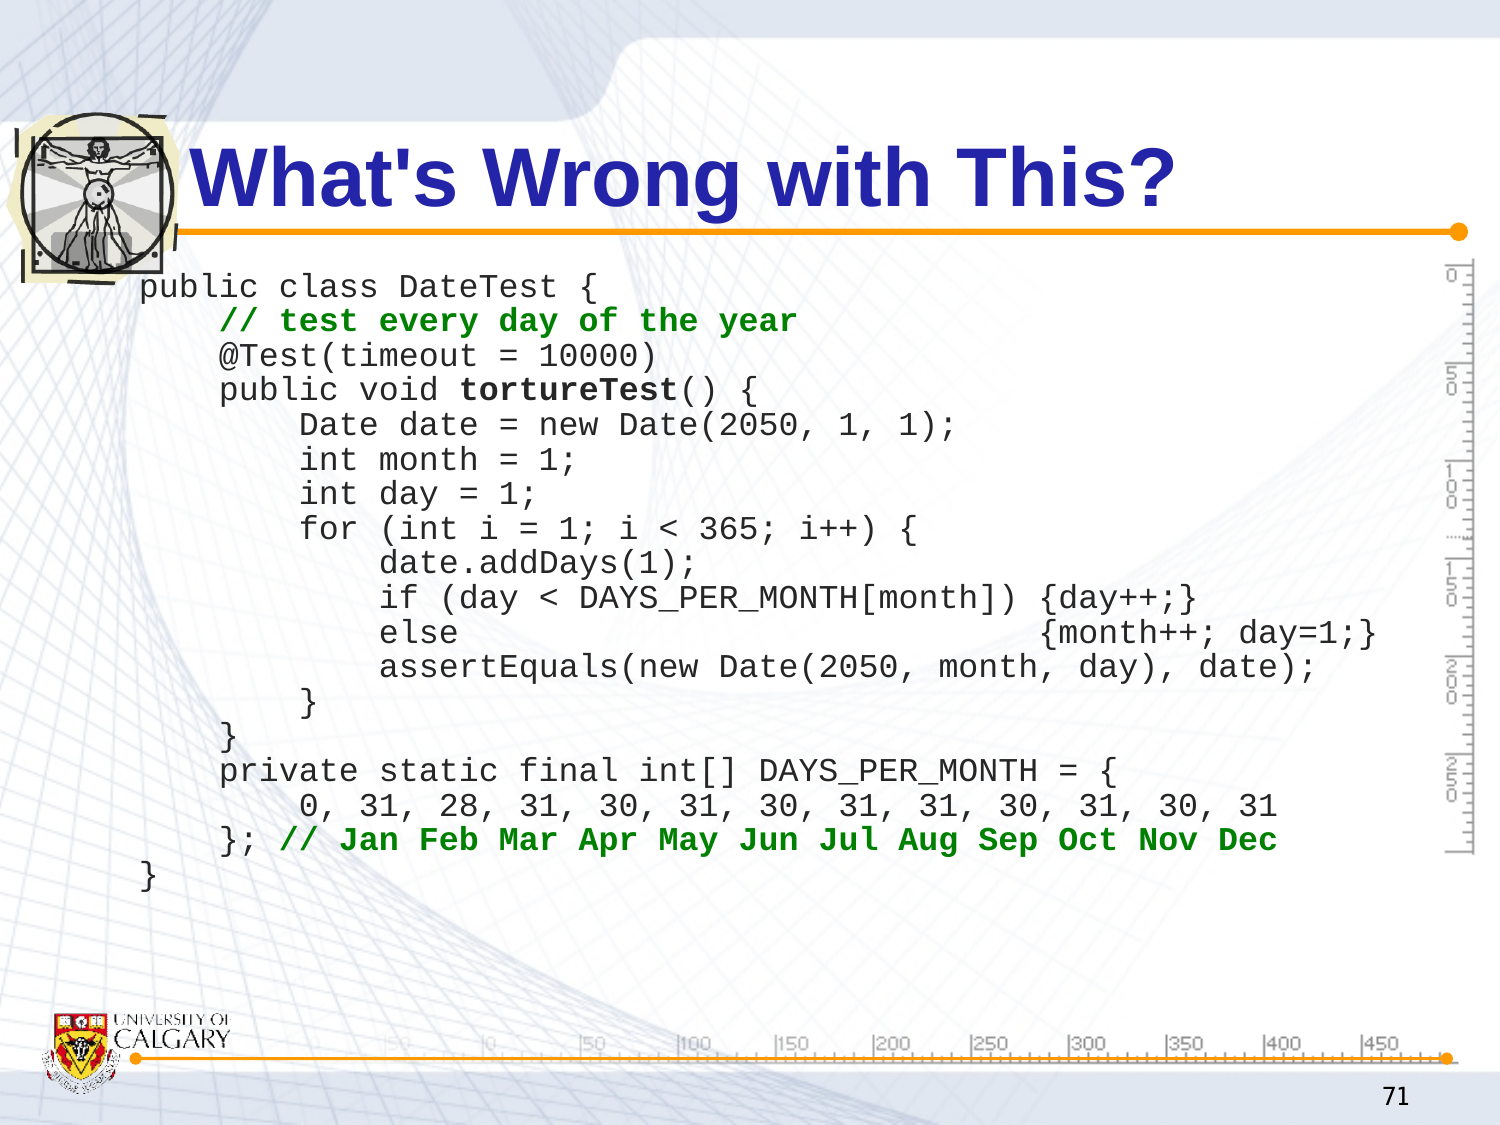

# What's Wrong with This?
public class DateTest {
    // test every day of the year
    @Test(timeout = 10000)
    public void tortureTest() {
        Date date = new Date(2050, 1, 1);
        int month = 1;
        int day = 1;
        for (int i = 1; i < 365; i++) {
            date.addDays(1);
            if (day < DAYS_PER_MONTH[month]) {day++;}
            else                             {month++; day=1;}
            assertEquals(new Date(2050, month, day), date);
        }
    }
    private static final int[] DAYS_PER_MONTH = {
        0, 31, 28, 31, 30, 31, 30, 31, 31, 30, 31, 30, 31
    }; // Jan Feb Mar Apr May Jun Jul Aug Sep Oct Nov Dec
}
71